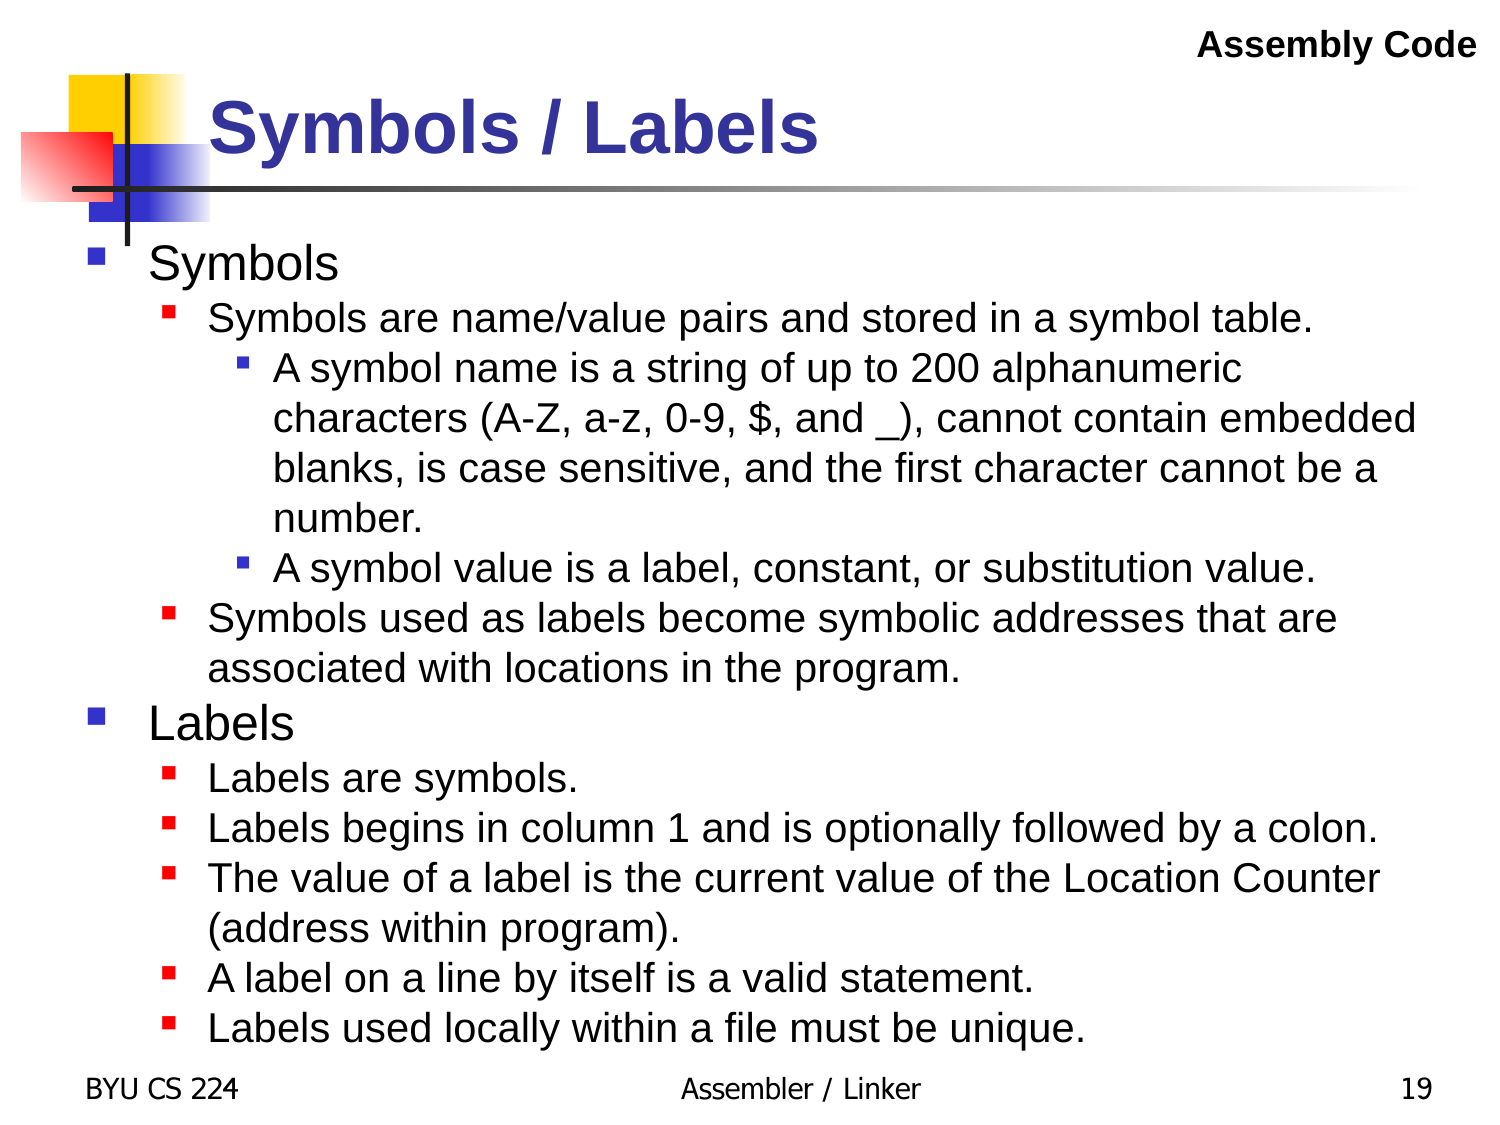

Symbols / Labels
Assembly Code
Symbols
Symbols are name/value pairs and stored in a symbol table.
A symbol name is a string of up to 200 alphanumeric characters (A-Z, a-z, 0-9, $, and _), cannot contain embedded blanks, is case sensitive, and the first character cannot be a number.
A symbol value is a label, constant, or substitution value.
Symbols used as labels become symbolic addresses that are associated with locations in the program.
Labels
Labels are symbols.
Labels begins in column 1 and is optionally followed by a colon.
The value of a label is the current value of the Location Counter (address within program).
A label on a line by itself is a valid statement.
Labels used locally within a file must be unique.
BYU CS 224
Assembler / Linker
19